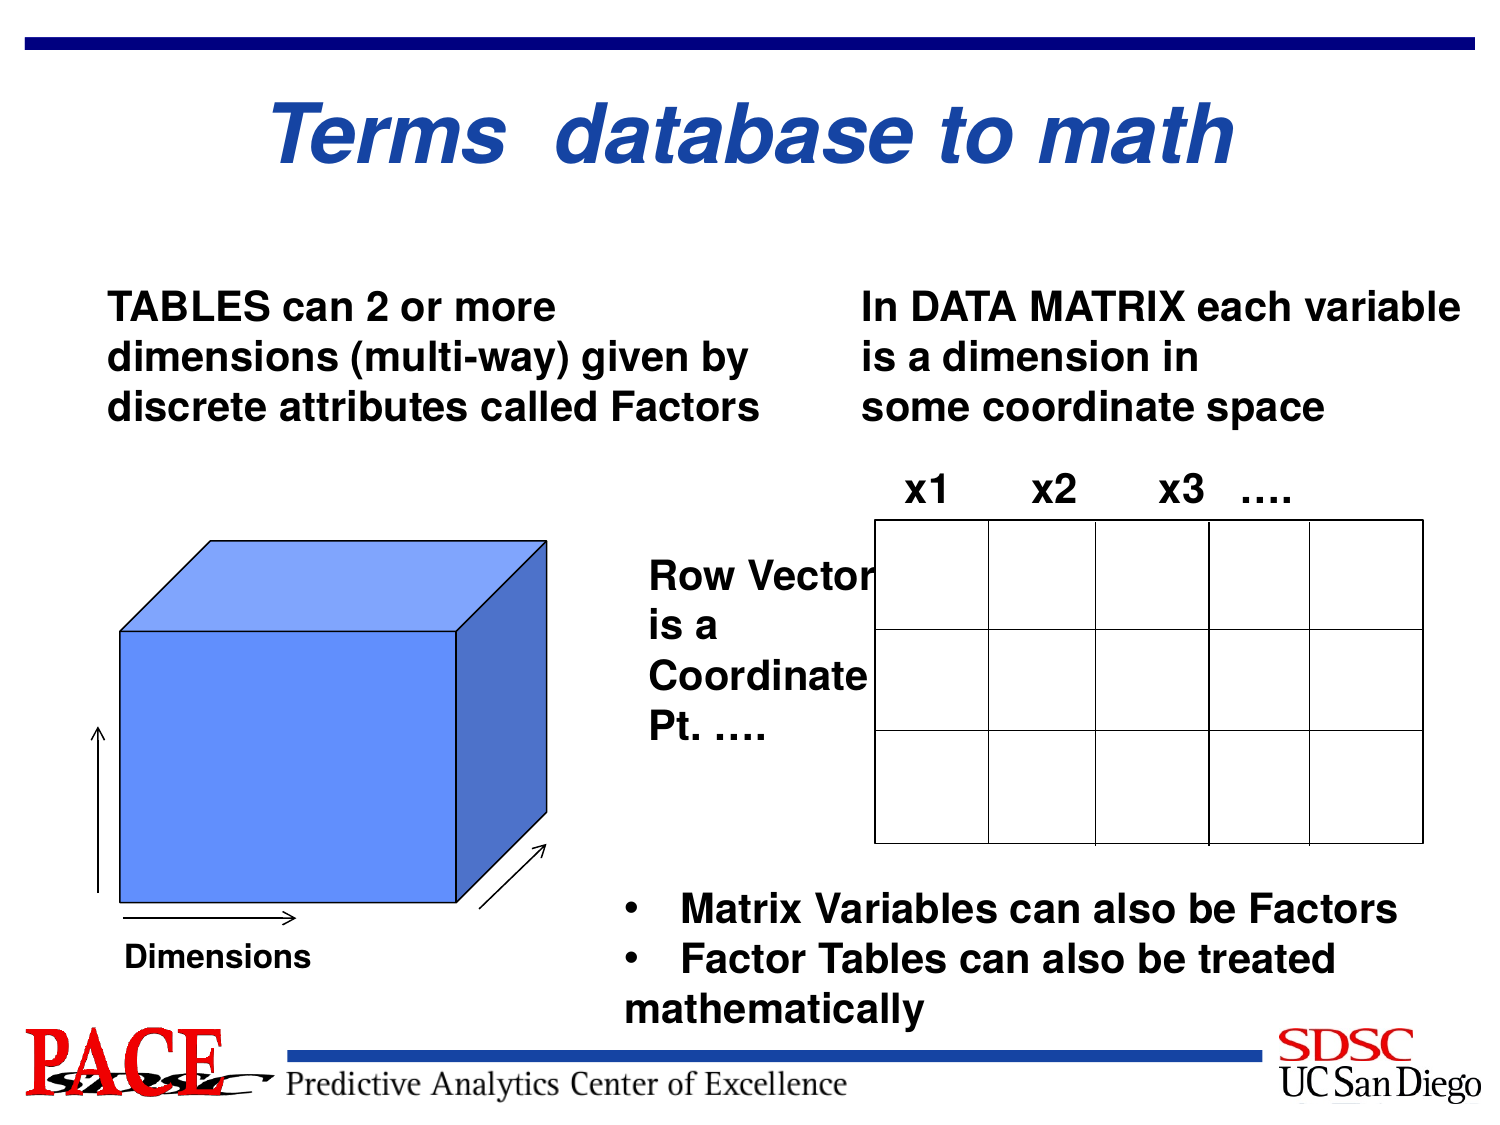

# Terms  database to math
TABLES can 2 or more
dimensions (multi-way) given by
discrete attributes called Factors

In DATA MATRIX each variable
is a dimension in
some coordinate space

x1       x2       x3   ….

Row Vector
is a
Coordinate
Pt. ….
Matrix Variables can also be Factors
Factor Tables can also be treated
mathematically

Dimensions